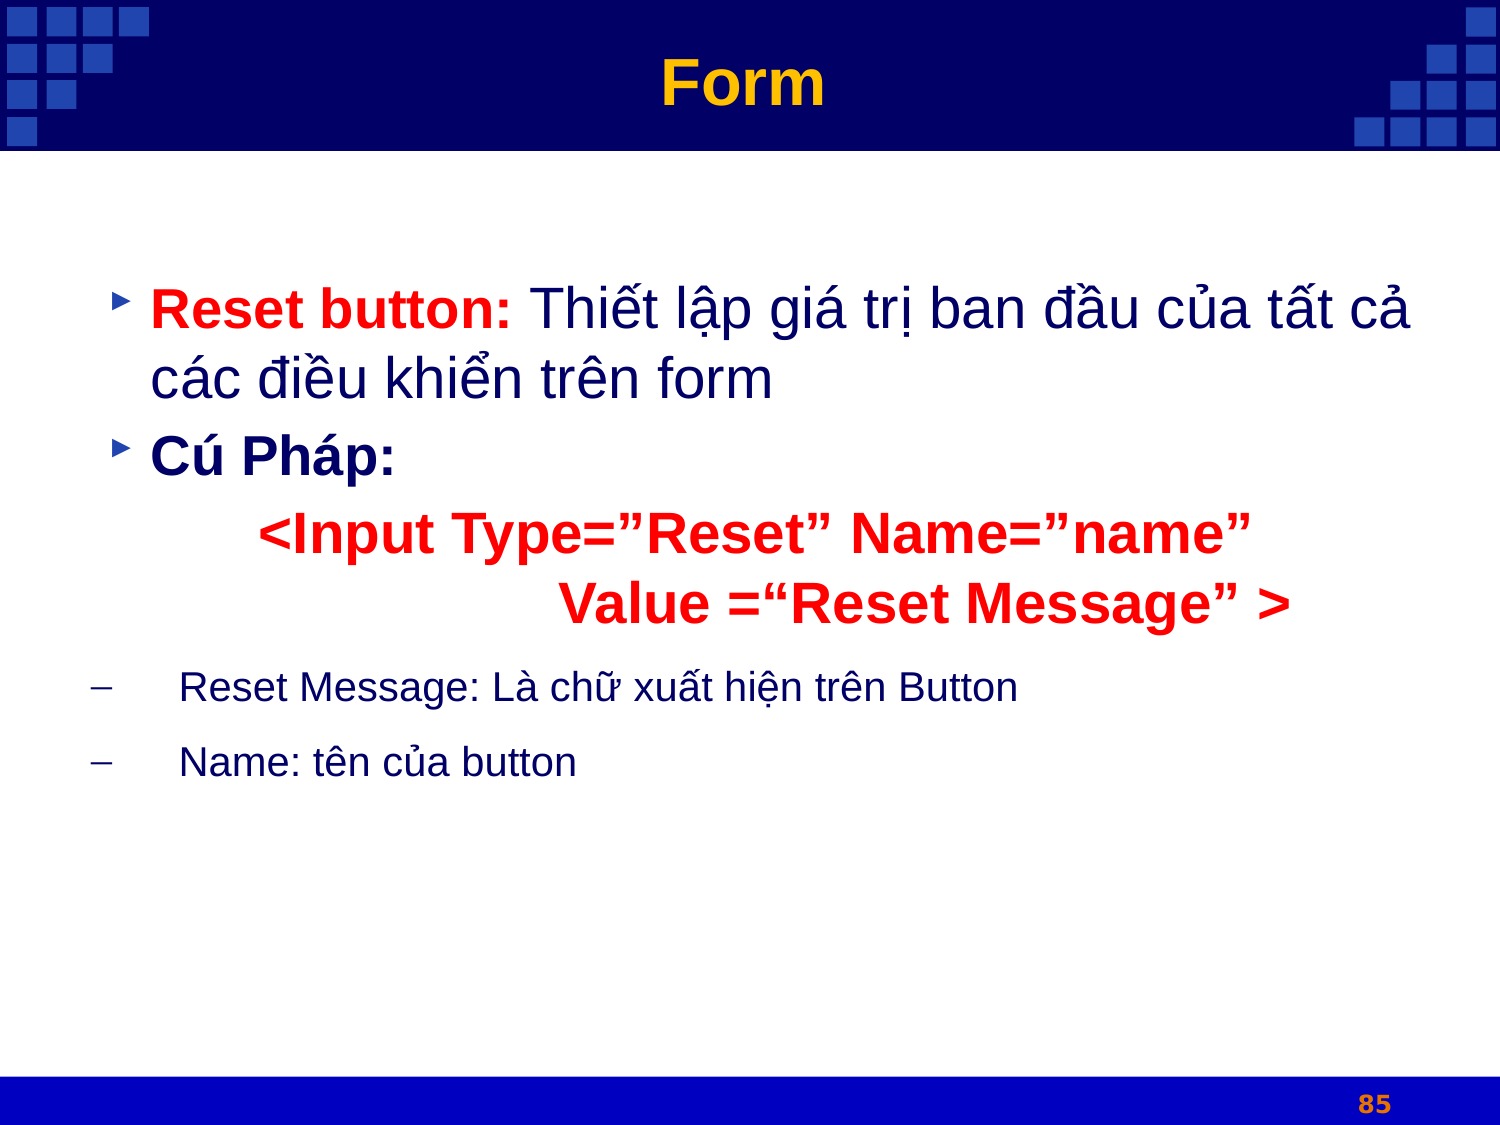

# Form
Reset button: Thiết lập giá trị ban đầu của tất cả các điều khiển trên form
Cú Pháp:
	<Input Type=”Reset” Name=”name”
			Value =“Reset Message” >
Reset Message: Là chữ xuất hiện trên Button
Name: tên của button
85